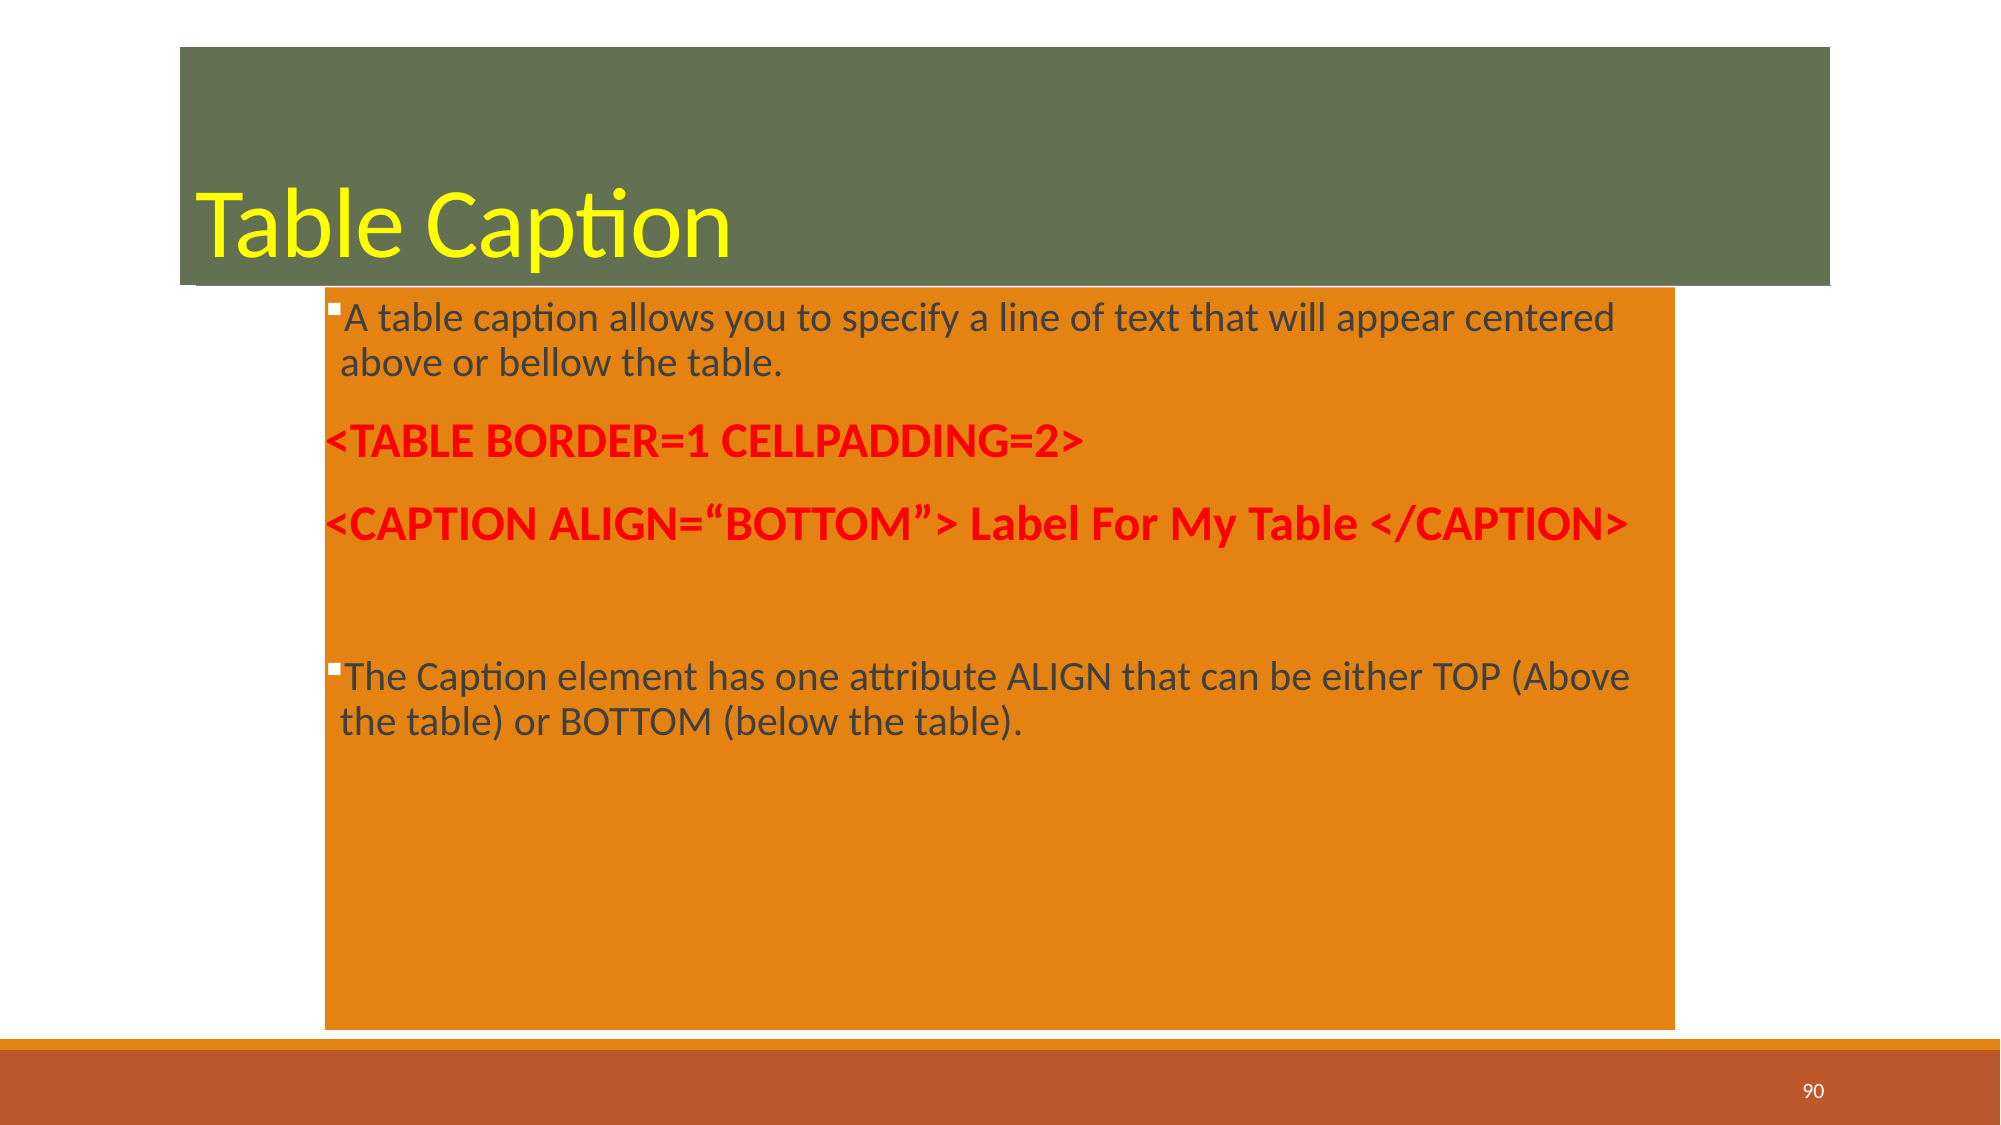

# Table Caption
A table caption allows you to specify a line of text that will appear centered above or bellow the table.
<TABLE BORDER=1 CELLPADDING=2>
<CAPTION ALIGN=“BOTTOM”> Label For My Table </CAPTION>

The Caption element has one attribute ALIGN that can be either TOP (Above the table) or BOTTOM (below the table).
90